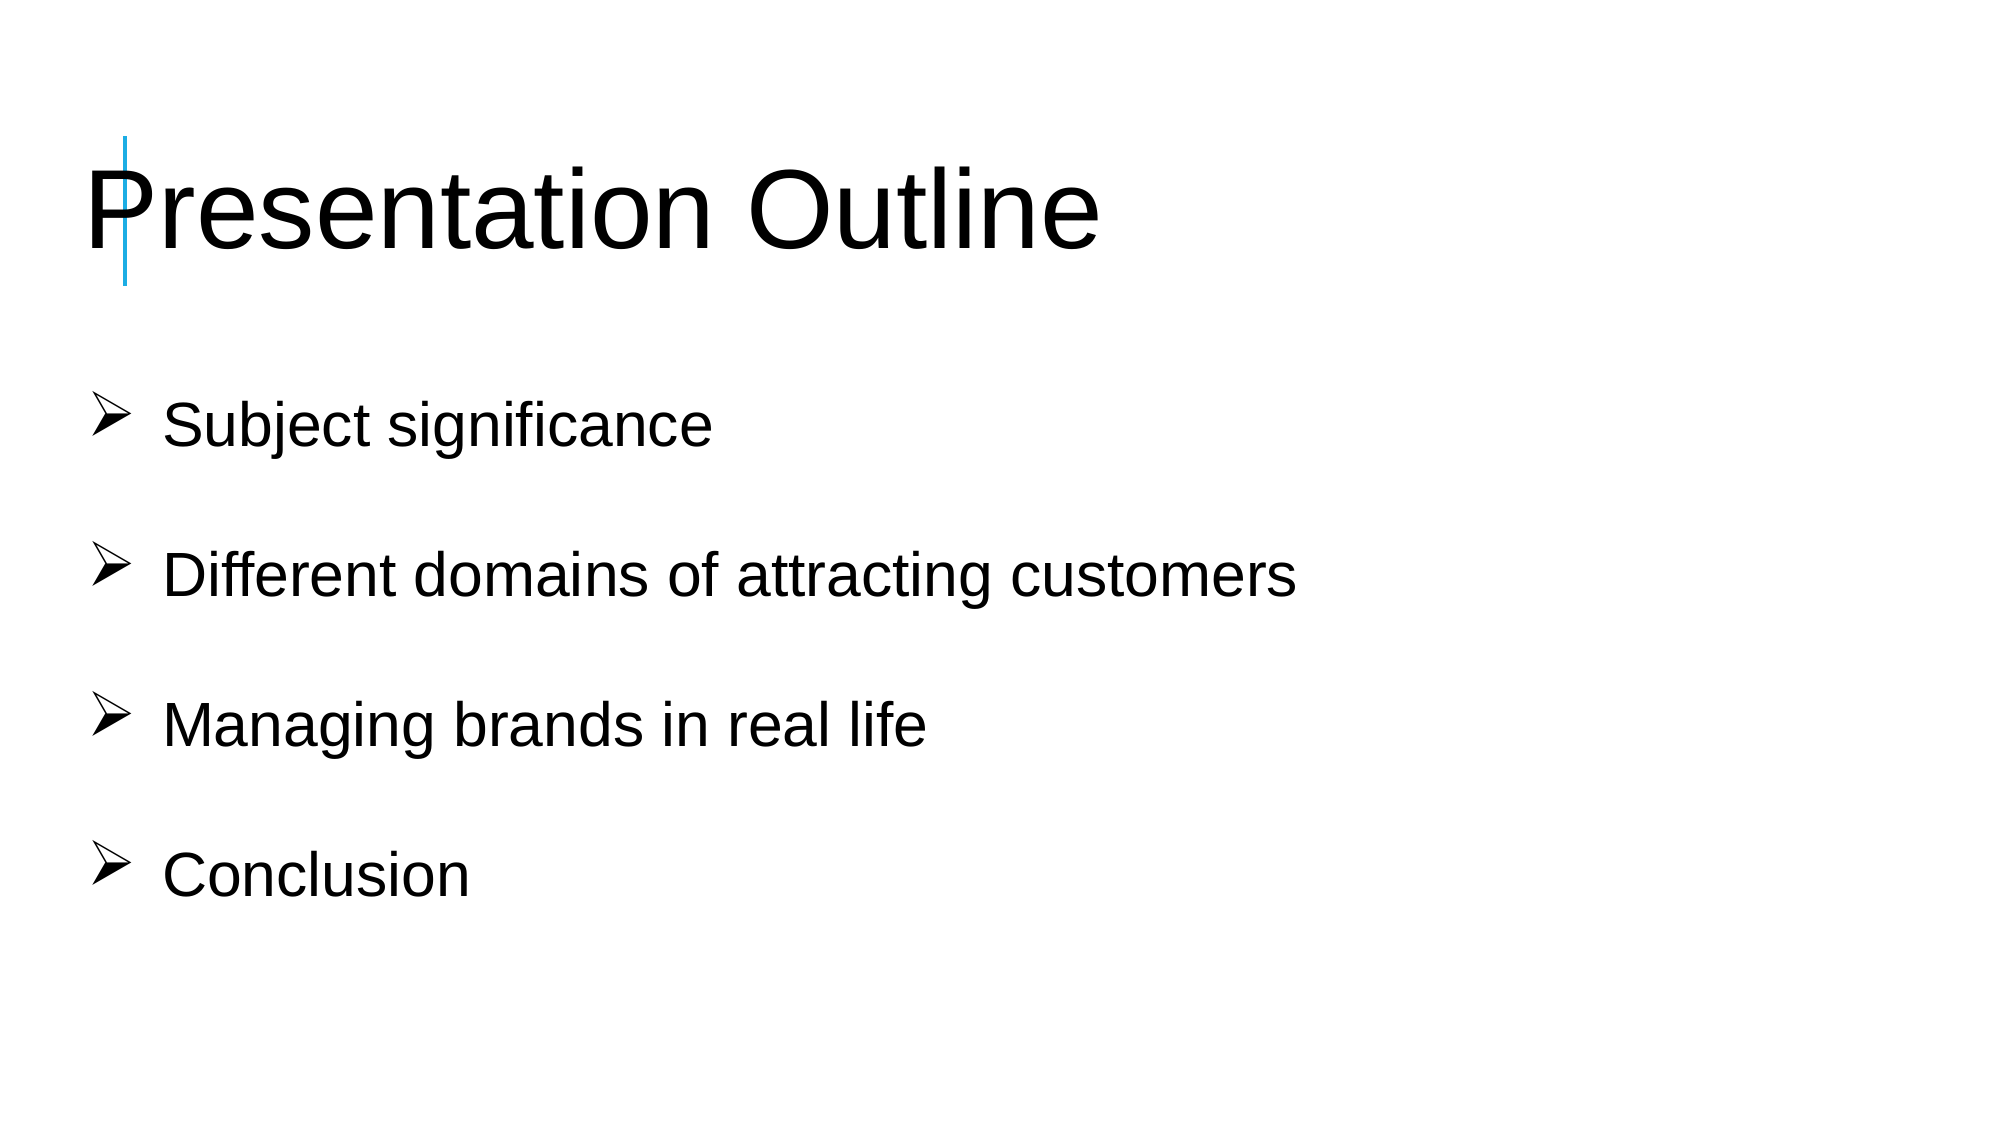

Presentation Outline
Subject significance

Different domains of attracting customers

Managing brands in real life

Conclusion